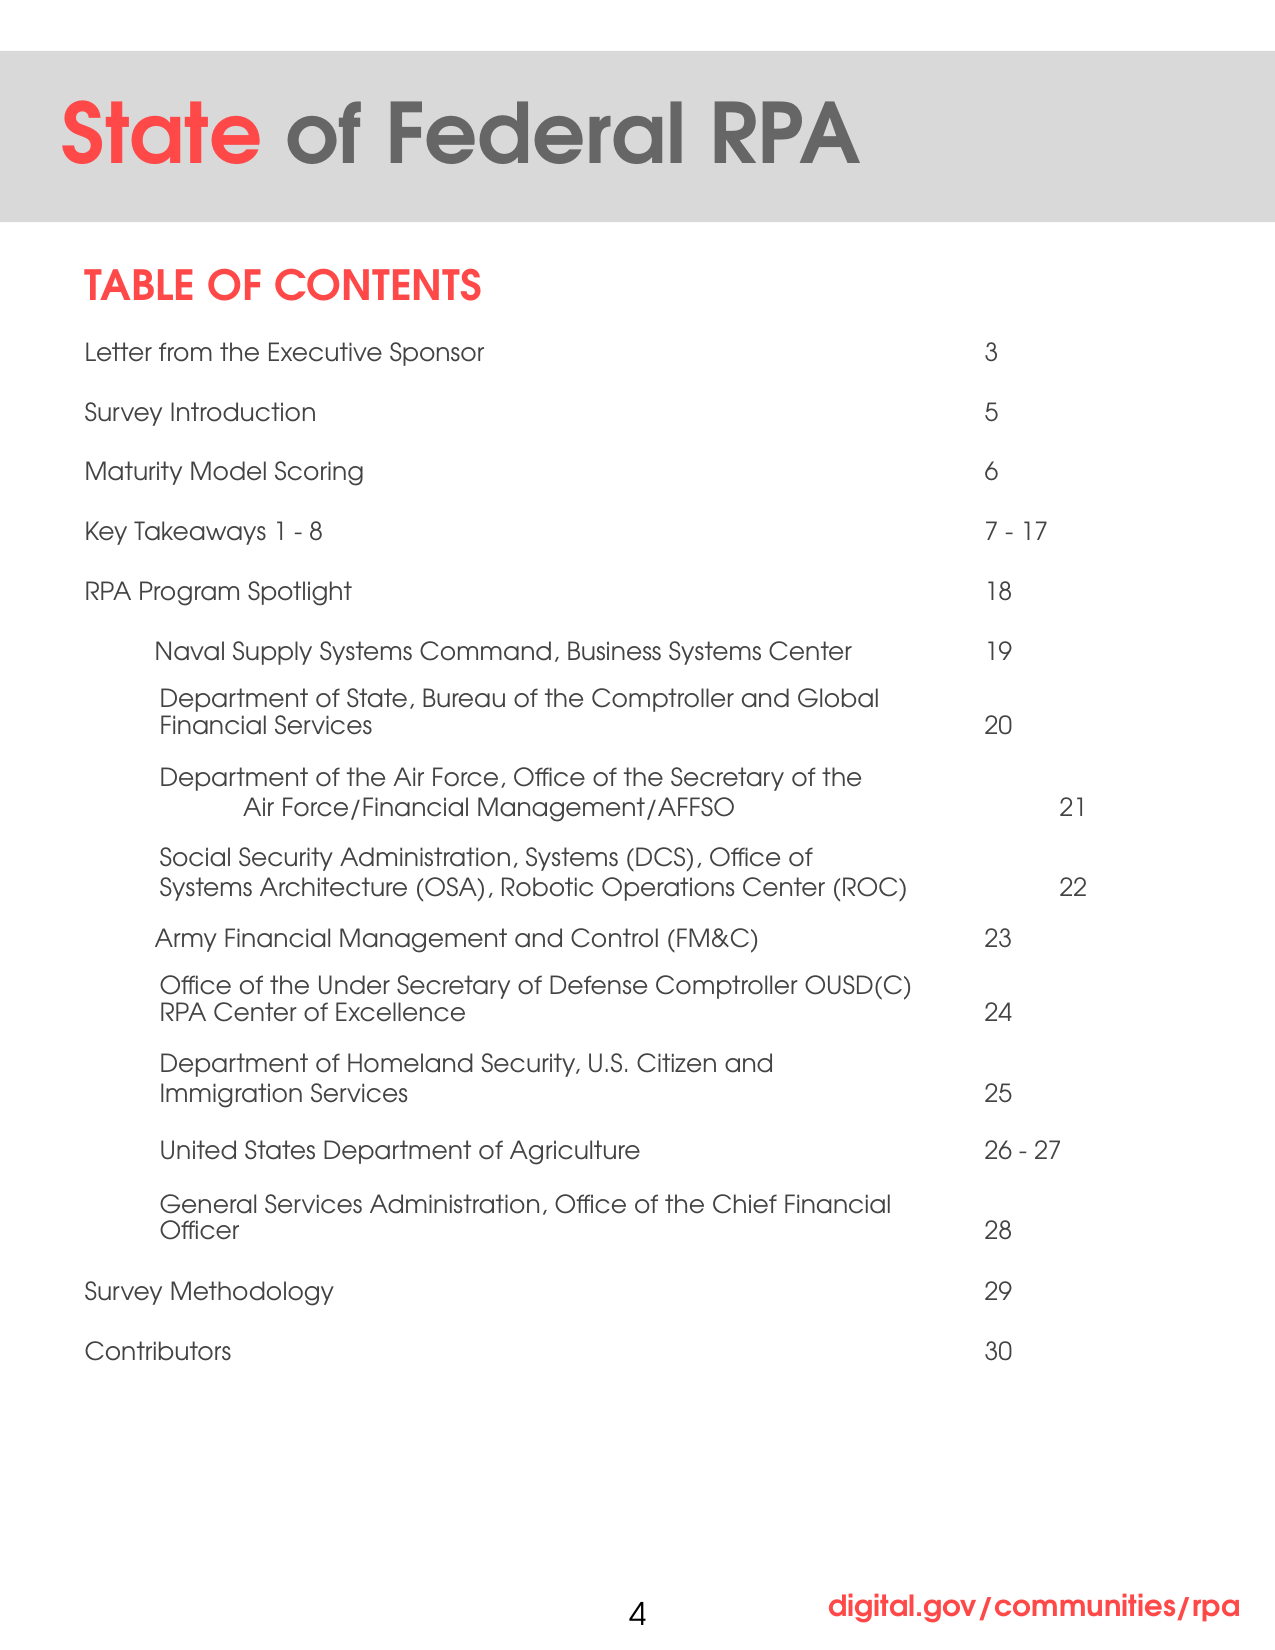

State of Federal RPA
TABLE OF CONTENTS

Letter from the Executive Sponsor				3

Survey Introduction					5

Maturity Model Scoring					6

Key Takeaways 1 - 8					7 - 17

RPA Program Spotlight					18

          Naval Supply Systems Command, Business Systems Center 	19
Department of State, Bureau of the Comptroller and Global
Financial Services					20
Department of the Air Force, Office of the Secretary of the                                                                  Air Force/Financial Management/AFFSO			21
Social Security Administration, Systems (DCS), Office of
Systems Architecture (OSA), Robotic Operations Center (ROC) 	22
          Army Financial Management and Control (FM&C) 		23
Office of the Under Secretary of Defense Comptroller OUSD(C)
RPA Center of Excellence				24
Department of Homeland Security, U.S. Citizen and
Immigration Services				25

United States Department of Agriculture			26 - 27

General Services Administration, Office of the Chief Financial
Officer					28

Survey Methodology					29

Contributors						30

digital.gov/communities/rpa
4